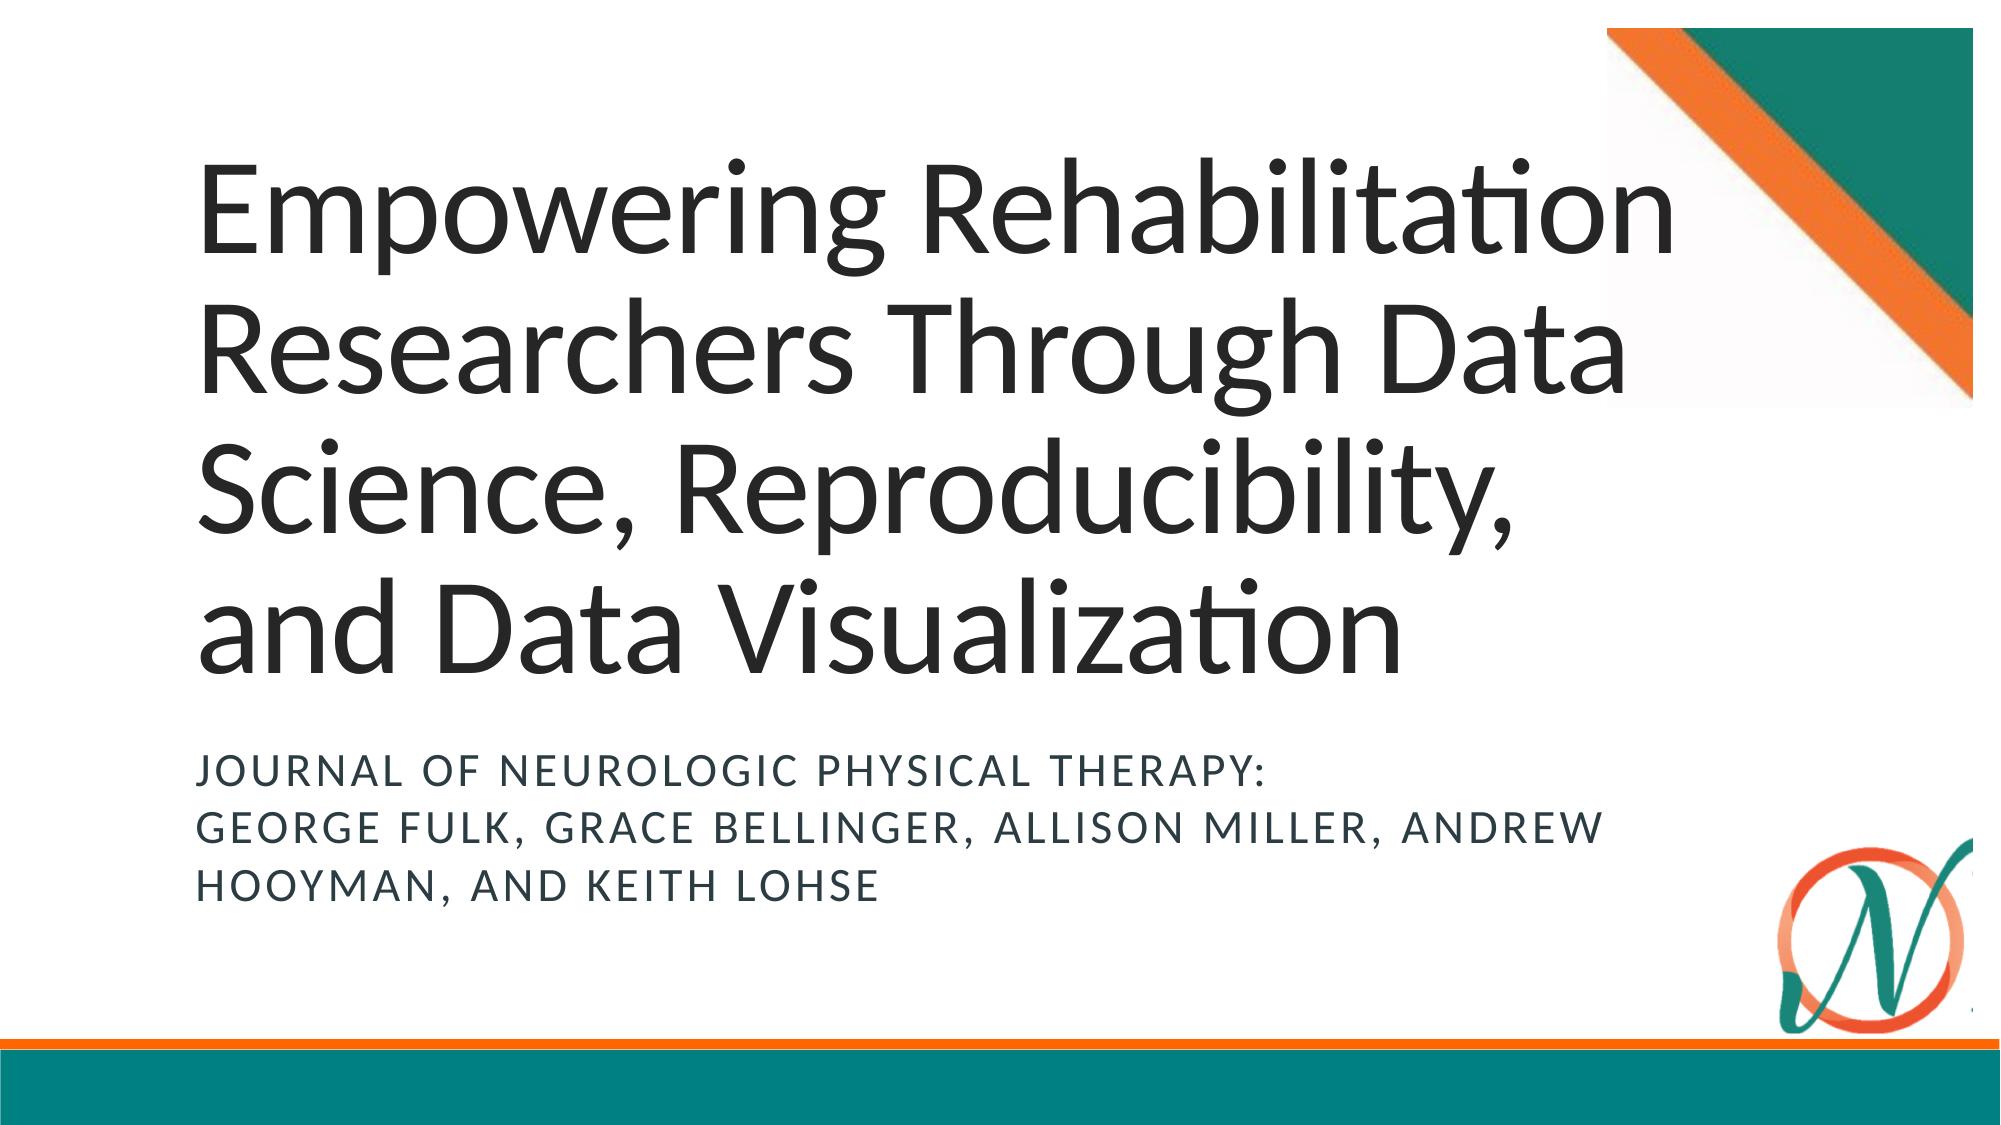

# Empowering Rehabilitation Researchers Through Data Science, Reproducibility, and Data Visualization
Journal of neurologic Physical Therapy:
George Fulk, Grace Bellinger, Allison Miller, Andrew Hooyman, and Keith Lohse